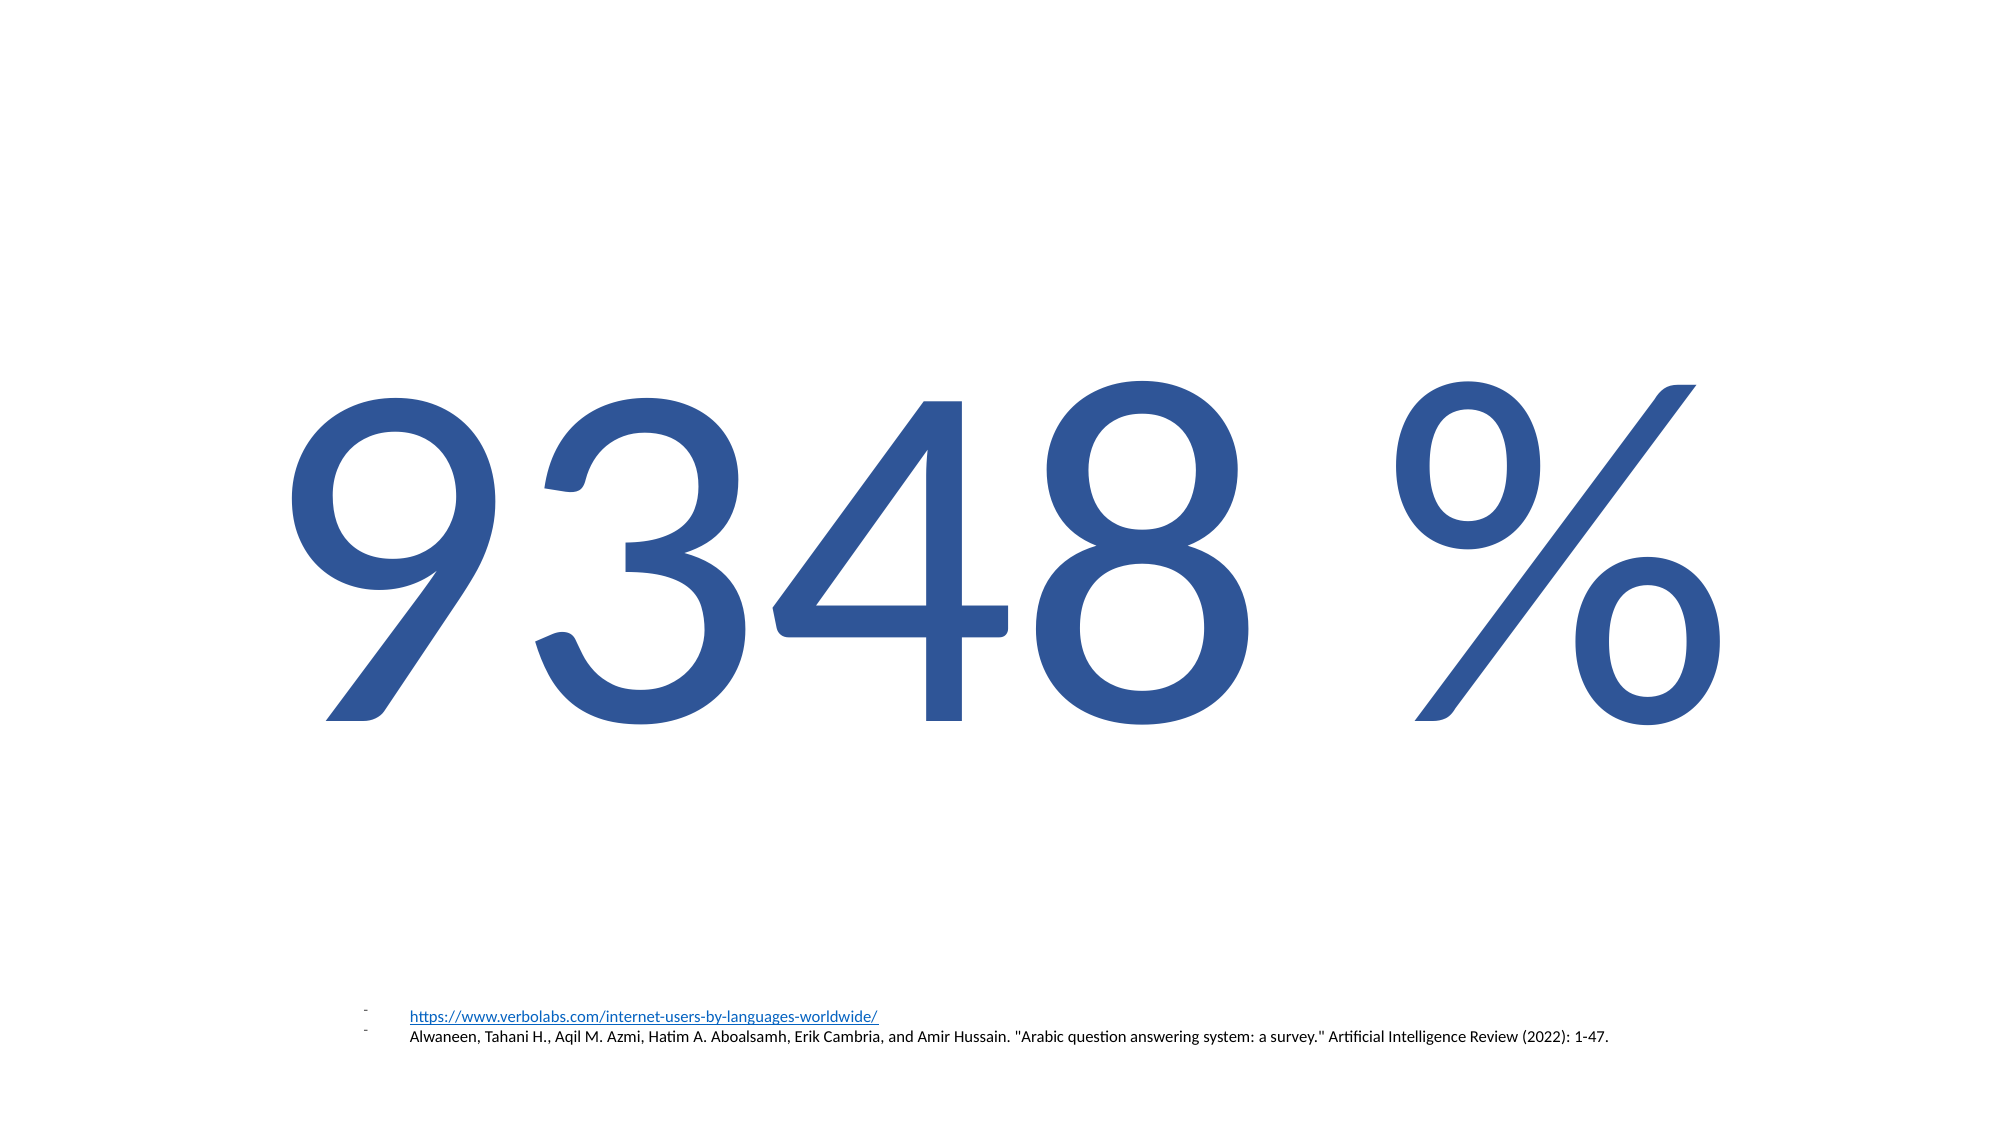

# 9348 %
https://www.verbolabs.com/internet-users-by-languages-worldwide/
Alwaneen, Tahani H., Aqil M. Azmi, Hatim A. Aboalsamh, Erik Cambria, and Amir Hussain. "Arabic question answering system: a survey." Artificial Intelligence Review (2022): 1-47.